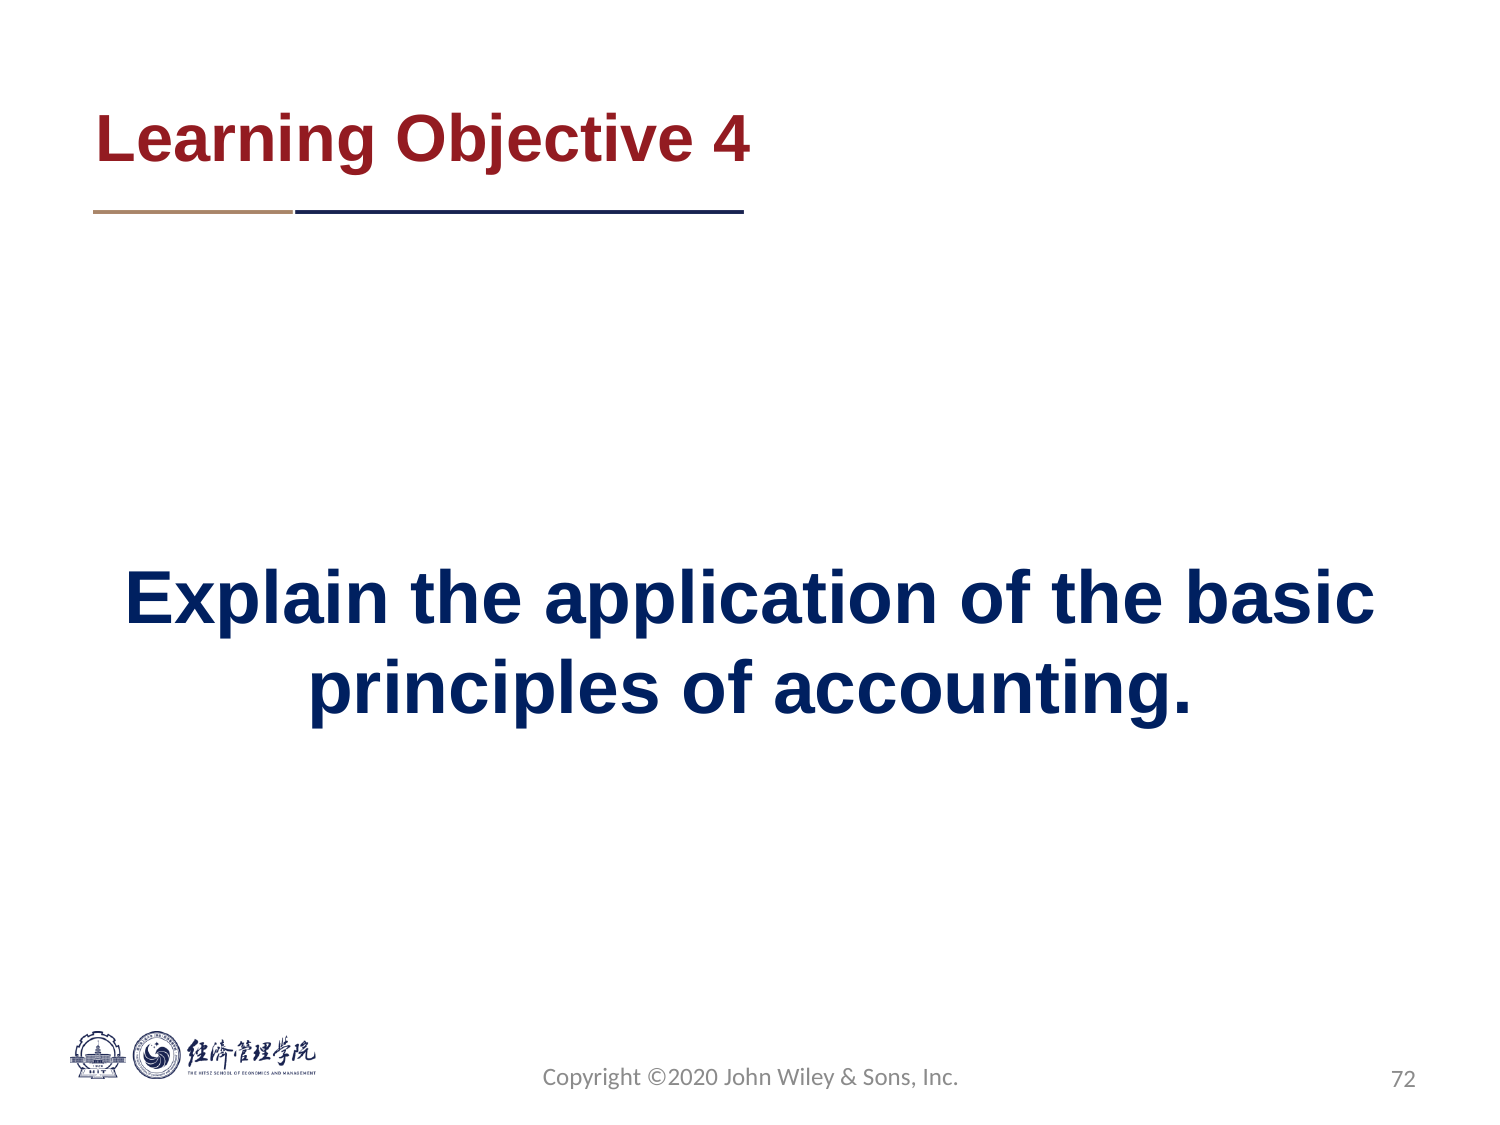

Learning Objective 4
# Explain the application of the basic principles of accounting.